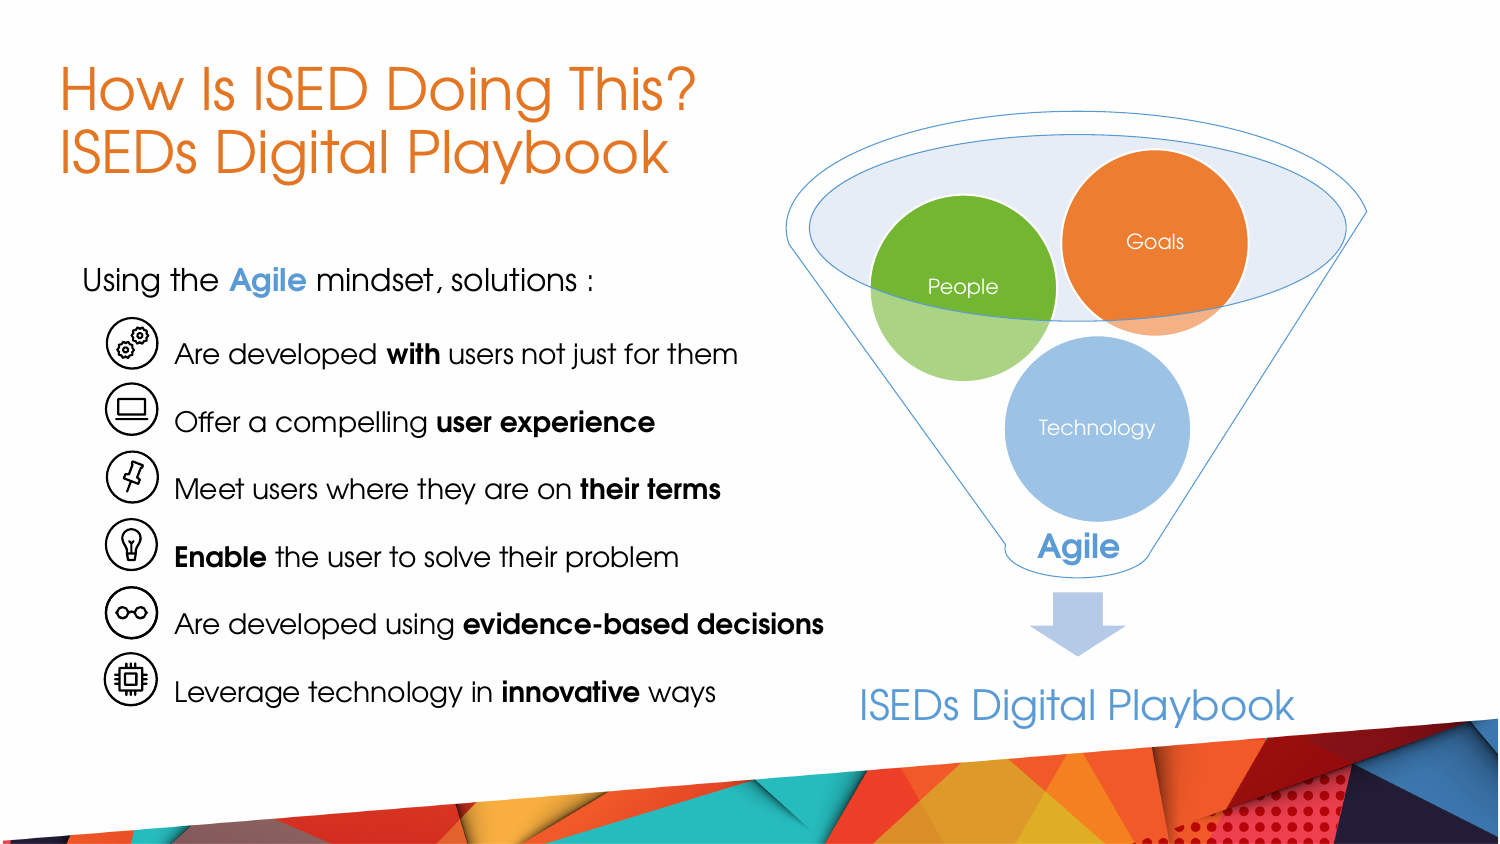

# How Is ISED Doing This? ISEDs Digital Playbook
ISEDs Digital Playbook
Technology
People
Goals
Using the Agile mindset, solutions :
Are developed with users not just for them
Offer a compelling user experience
Meet users where they are on their terms
Enable the user to solve their problem
Are developed using evidence-based decisions
Leverage technology in innovative ways

Agile